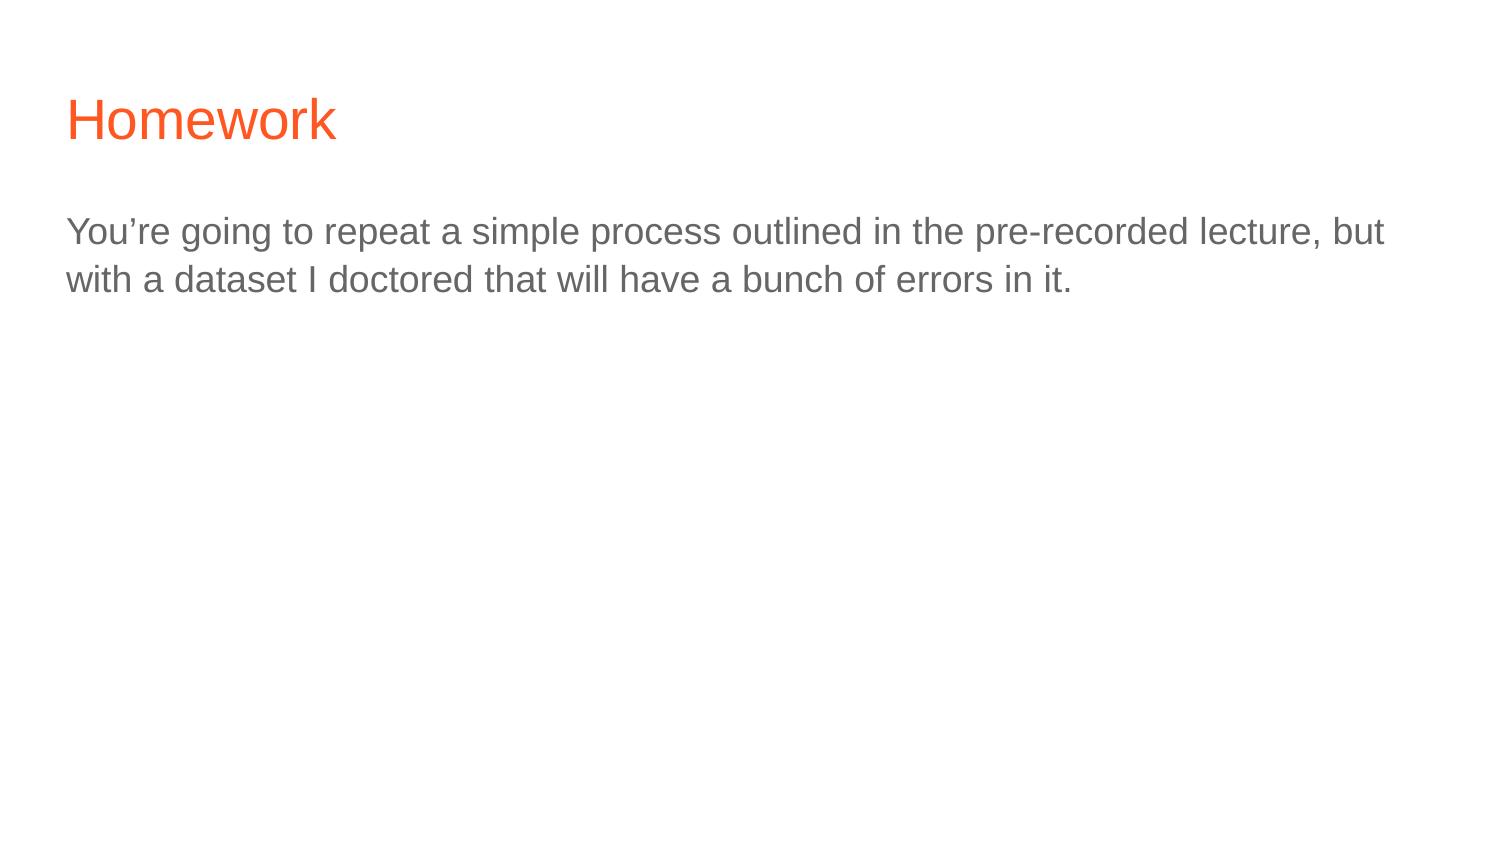

# Homework
You’re going to repeat a simple process outlined in the pre-recorded lecture, but with a dataset I doctored that will have a bunch of errors in it.